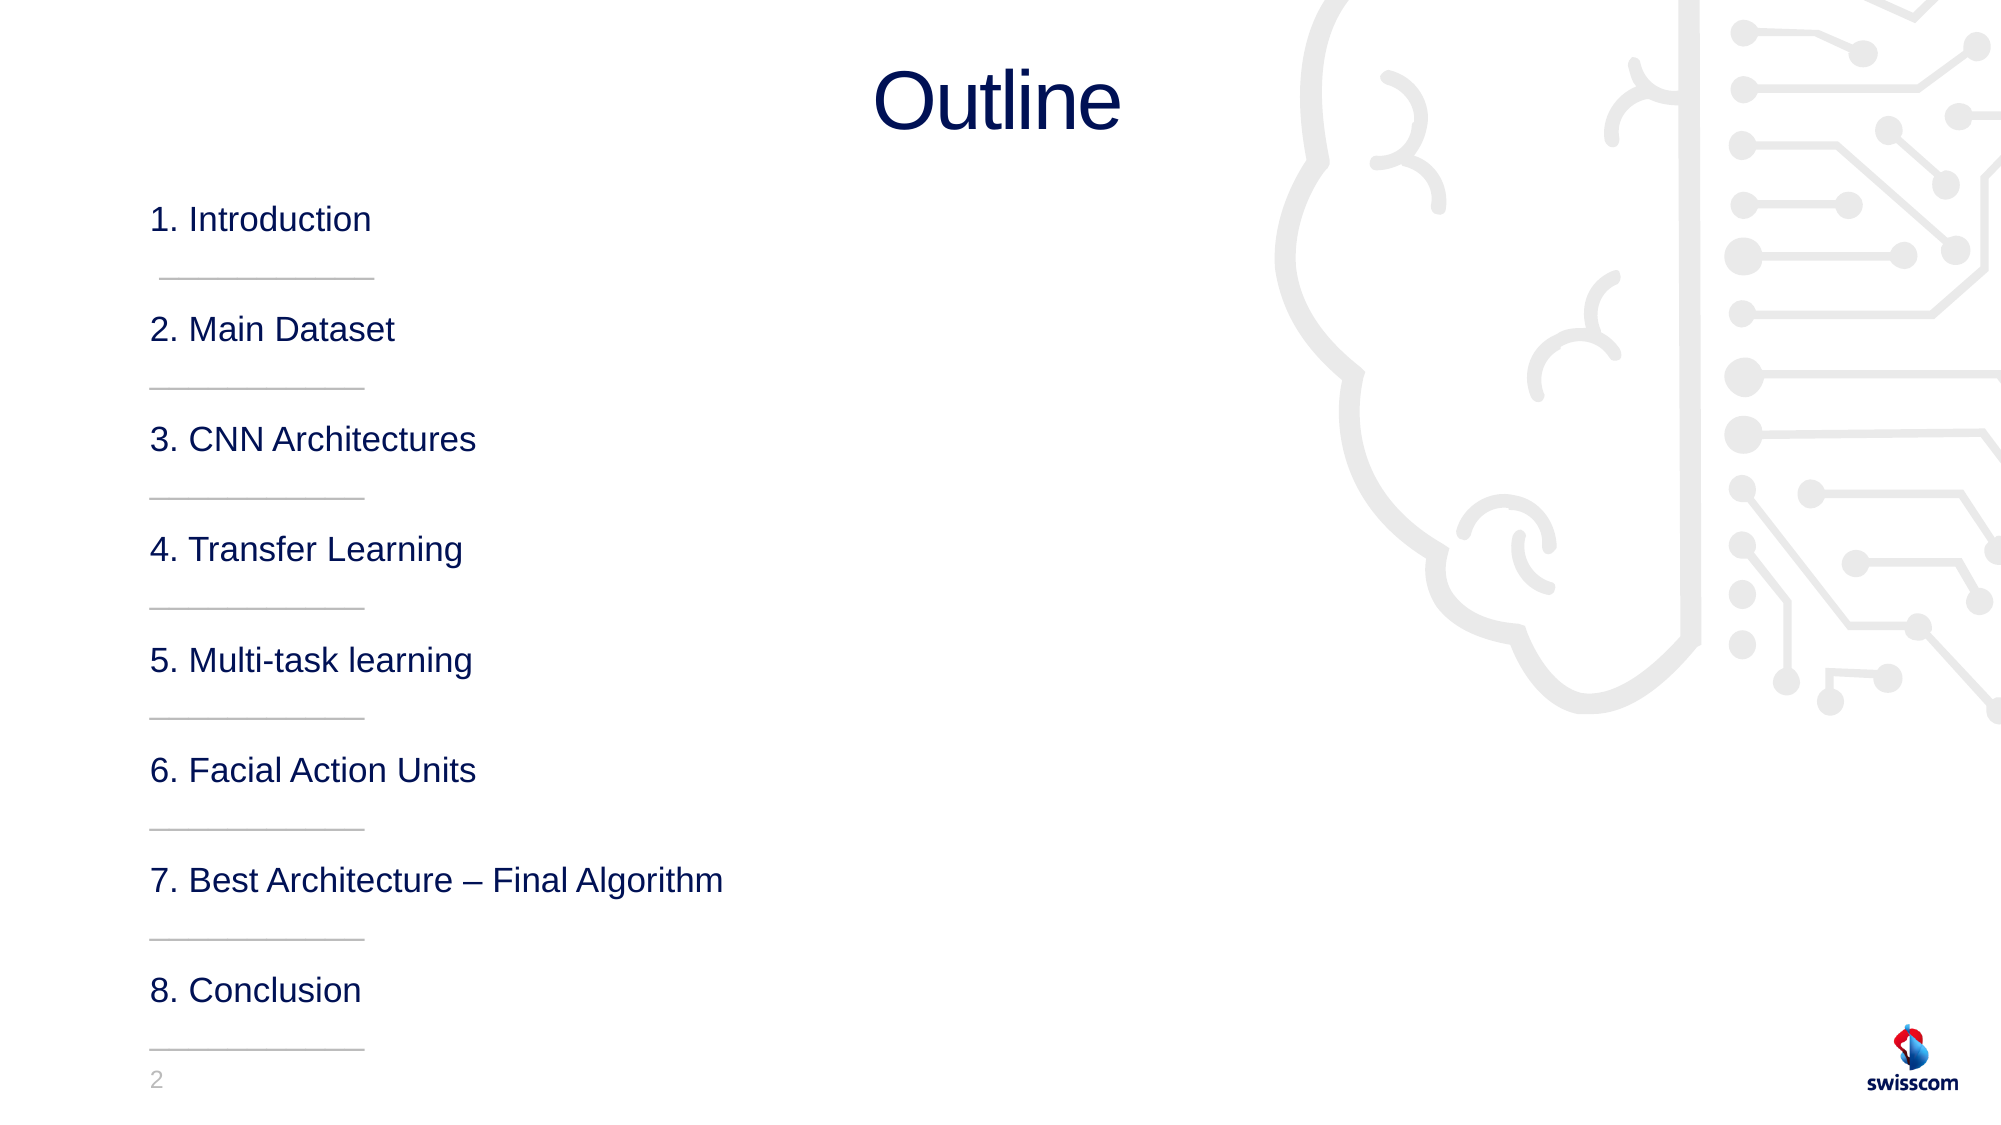

# Outline
1. Introduction
 ___________
2. Main Dataset
___________
3. CNN Architectures
___________
4. Transfer Learning
___________
5. Multi-task learning
___________
6. Facial Action Units
___________
7. Best Architecture – Final Algorithm
___________
8. Conclusion
___________

2